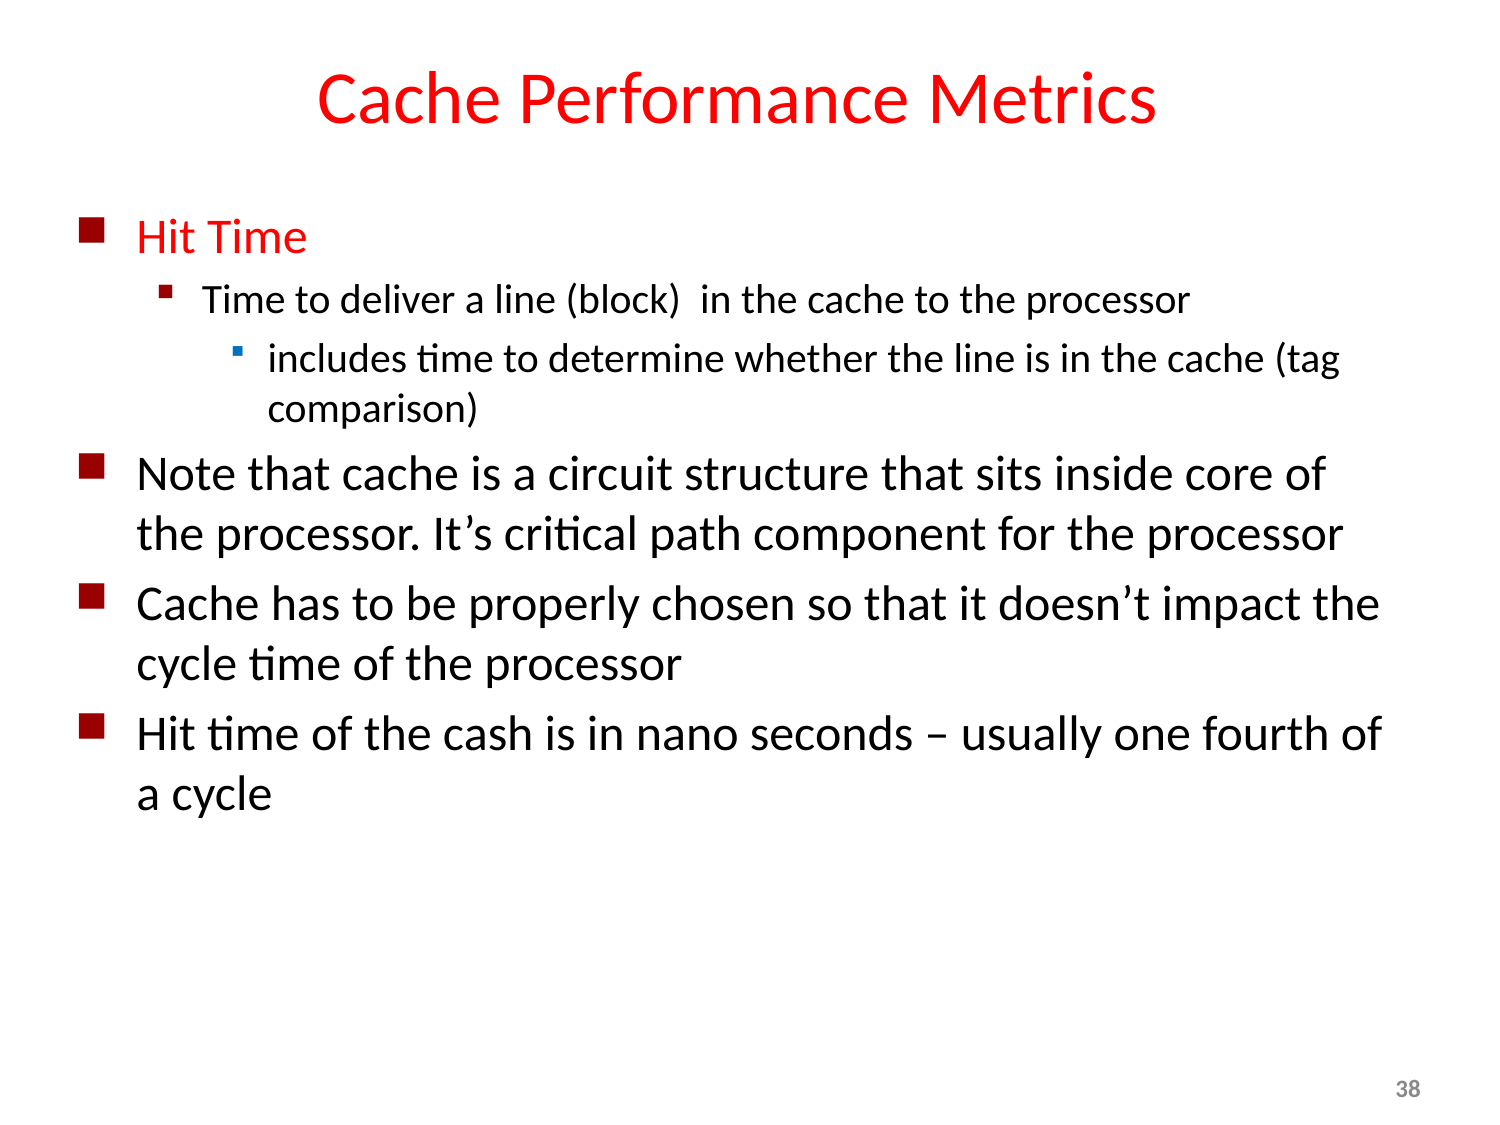

# Cache Performance Metrics
Hit Time
Time to deliver a line (block)  in the cache to the processor
includes time to determine whether the line is in the cache (tag comparison)
Note that cache is a circuit structure that sits inside core of the processor. It’s critical path component for the processor
Cache has to be properly chosen so that it doesn’t impact the cycle time of the processor
Hit time of the cash is in nano seconds – usually one fourth of a cycle